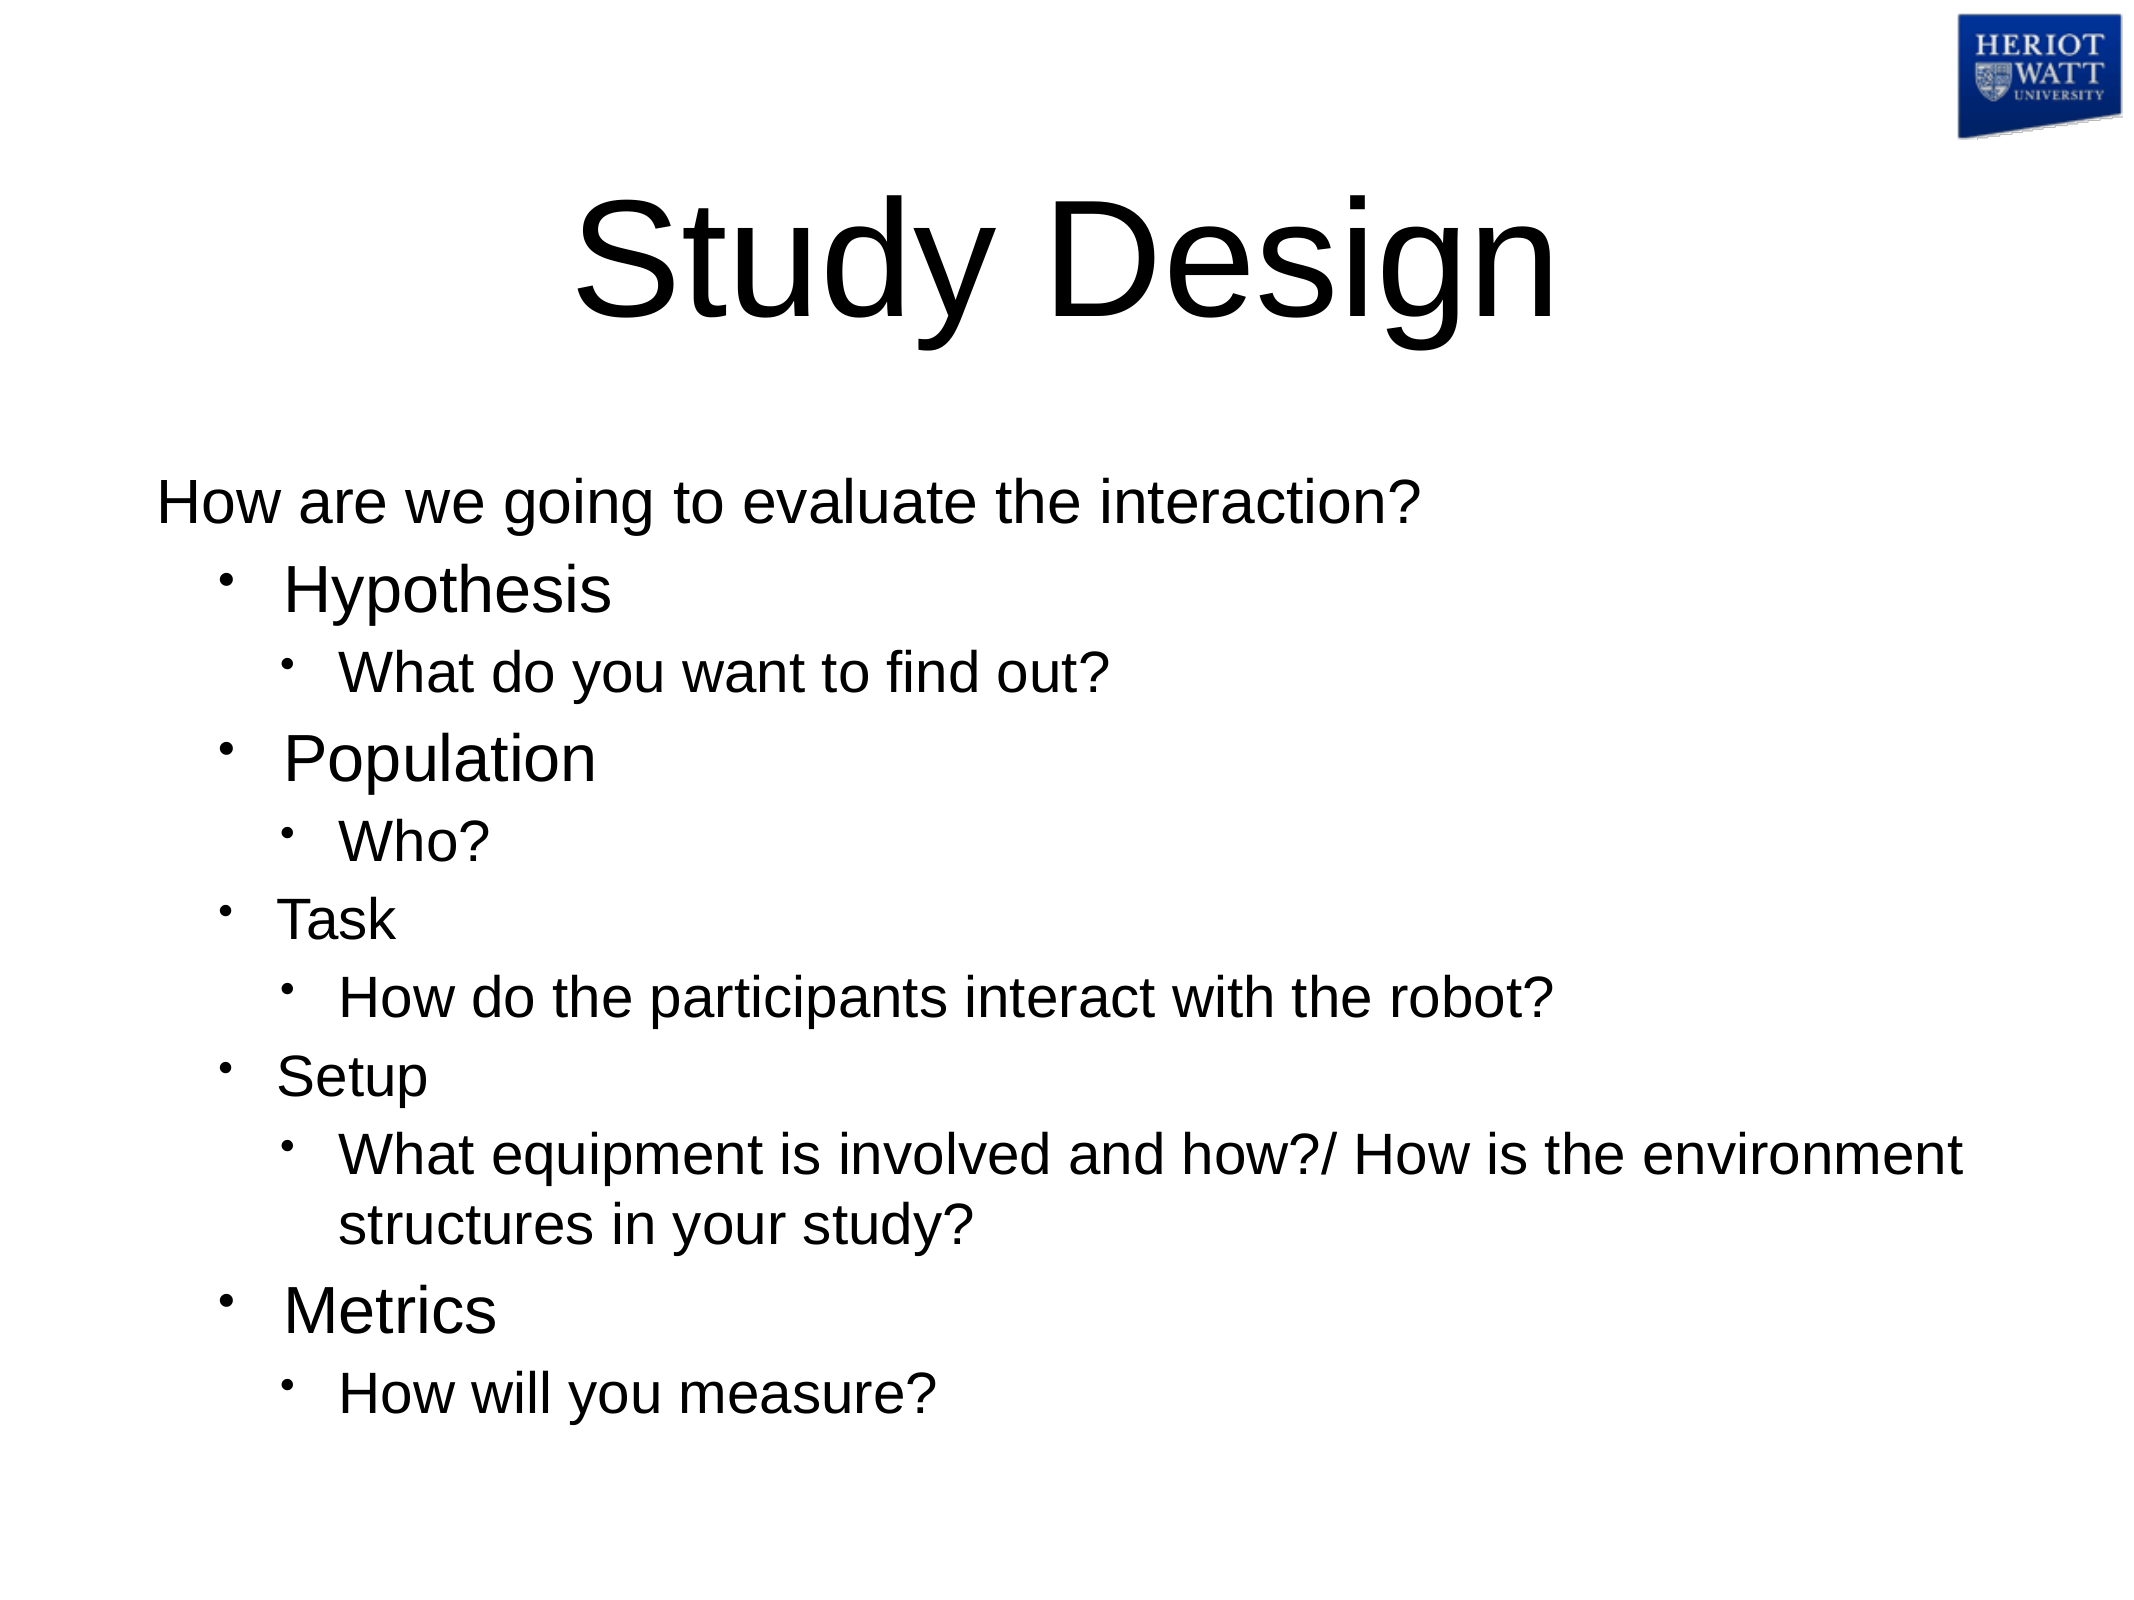

# Study Design
How are we going to evaluate the interaction?
Hypothesis
What do you want to find out?
Population
Who?
Task
How do the participants interact with the robot?
Setup
What equipment is involved and how?/ How is the environment structures in your study?
Metrics
How will you measure?